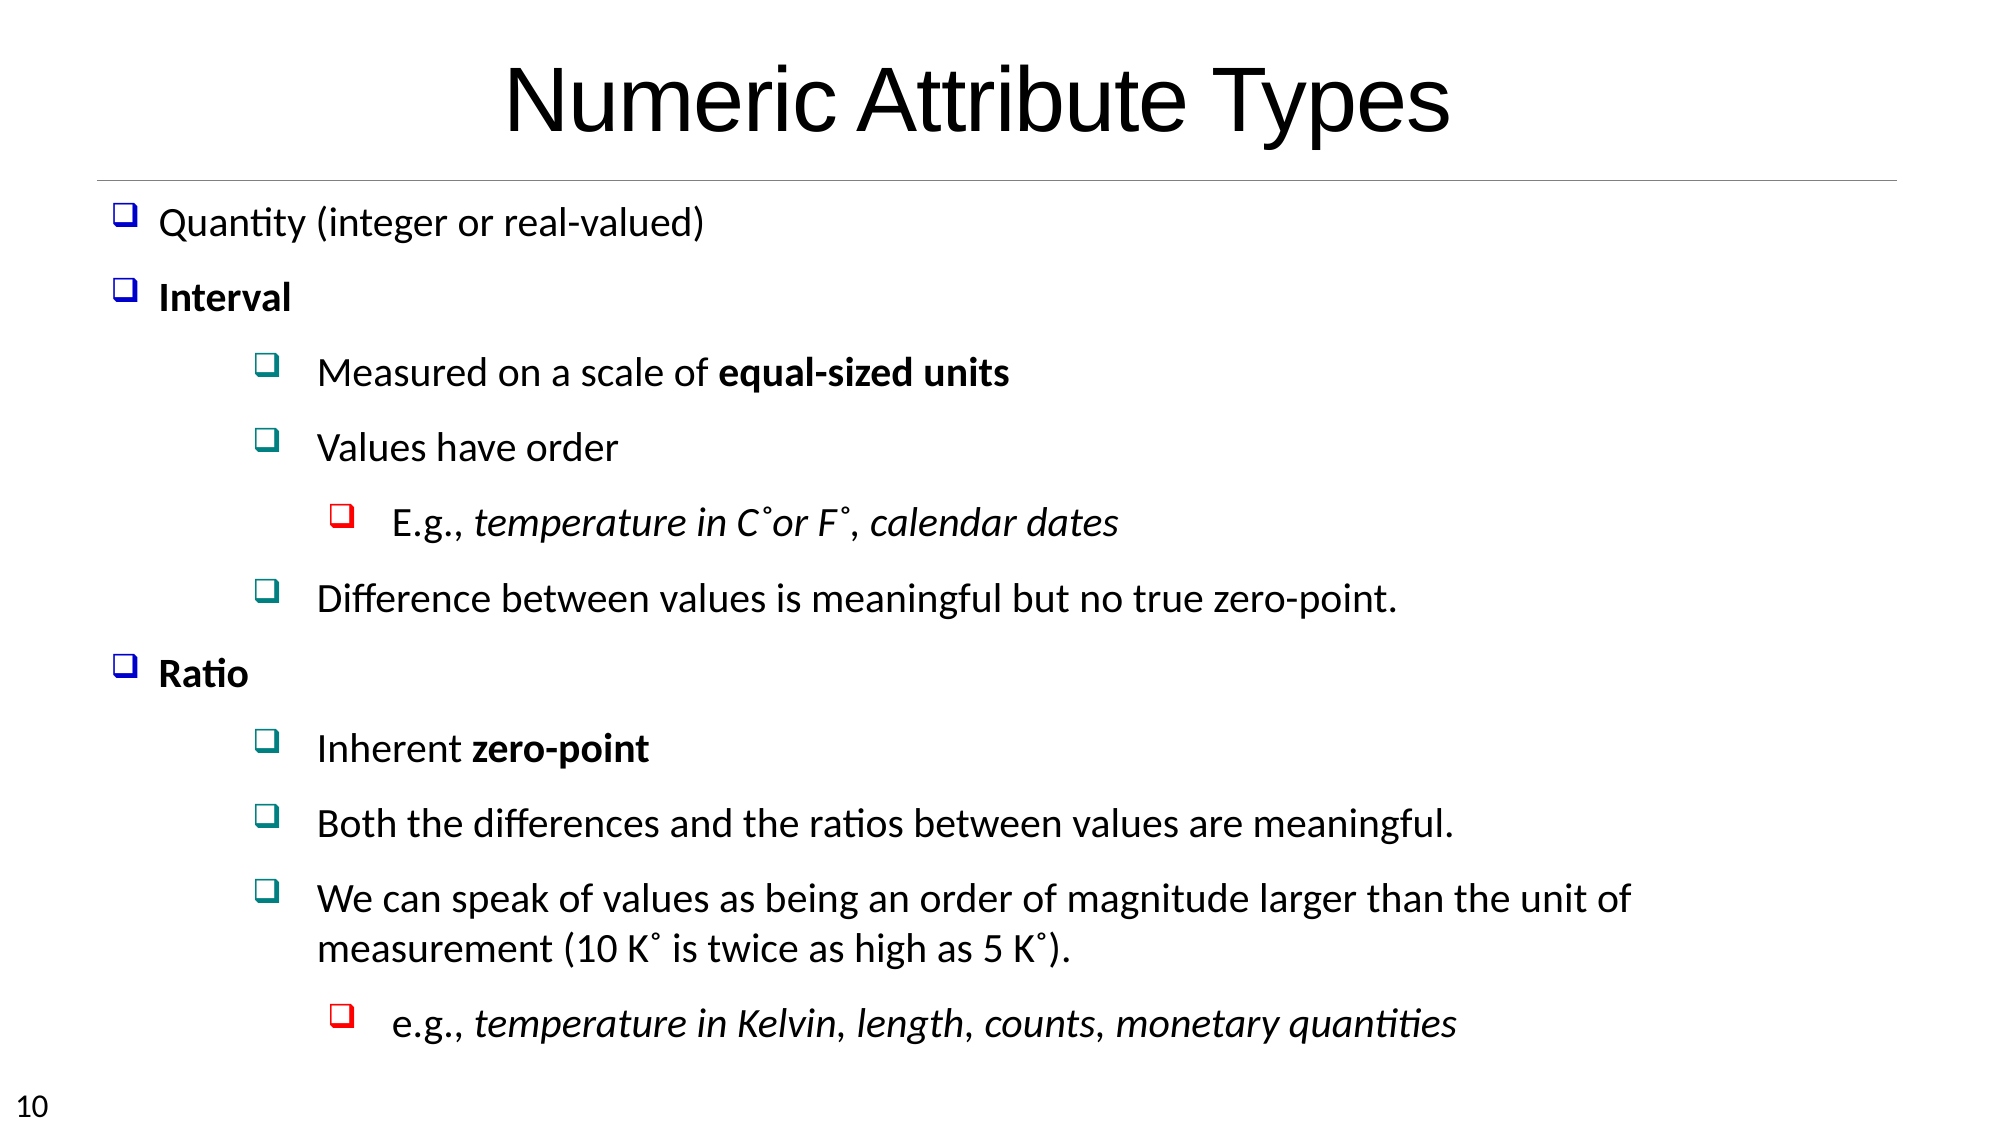

# Numeric Attribute Types
Quantity (integer or real-valued)
Interval
Measured on a scale of equal-sized units
Values have order
E.g., temperature in C˚or F˚, calendar dates
Difference between values is meaningful but no true zero-point.
Ratio
Inherent zero-point
Both the differences and the ratios between values are meaningful.
We can speak of values as being an order of magnitude larger than the unit of measurement (10 K˚ is twice as high as 5 K˚).
e.g., temperature in Kelvin, length, counts, monetary quantities